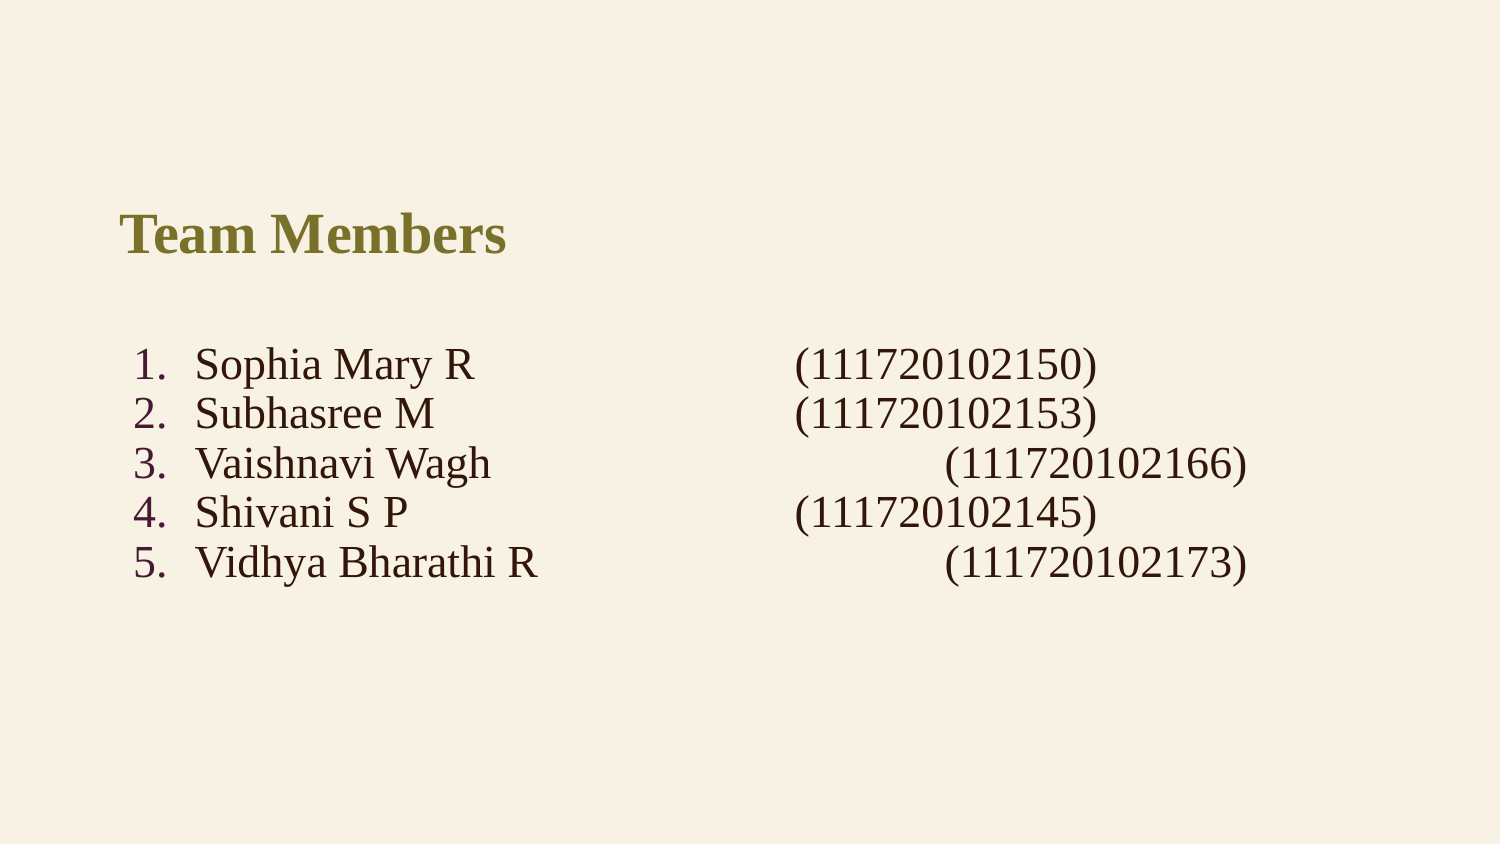

# Team Members
Sophia Mary R 			(111720102150)
Subhasree M			(111720102153)
Vaishnavi Wagh 			(111720102166)
Shivani S P 			(111720102145)
Vidhya Bharathi R 			(111720102173)